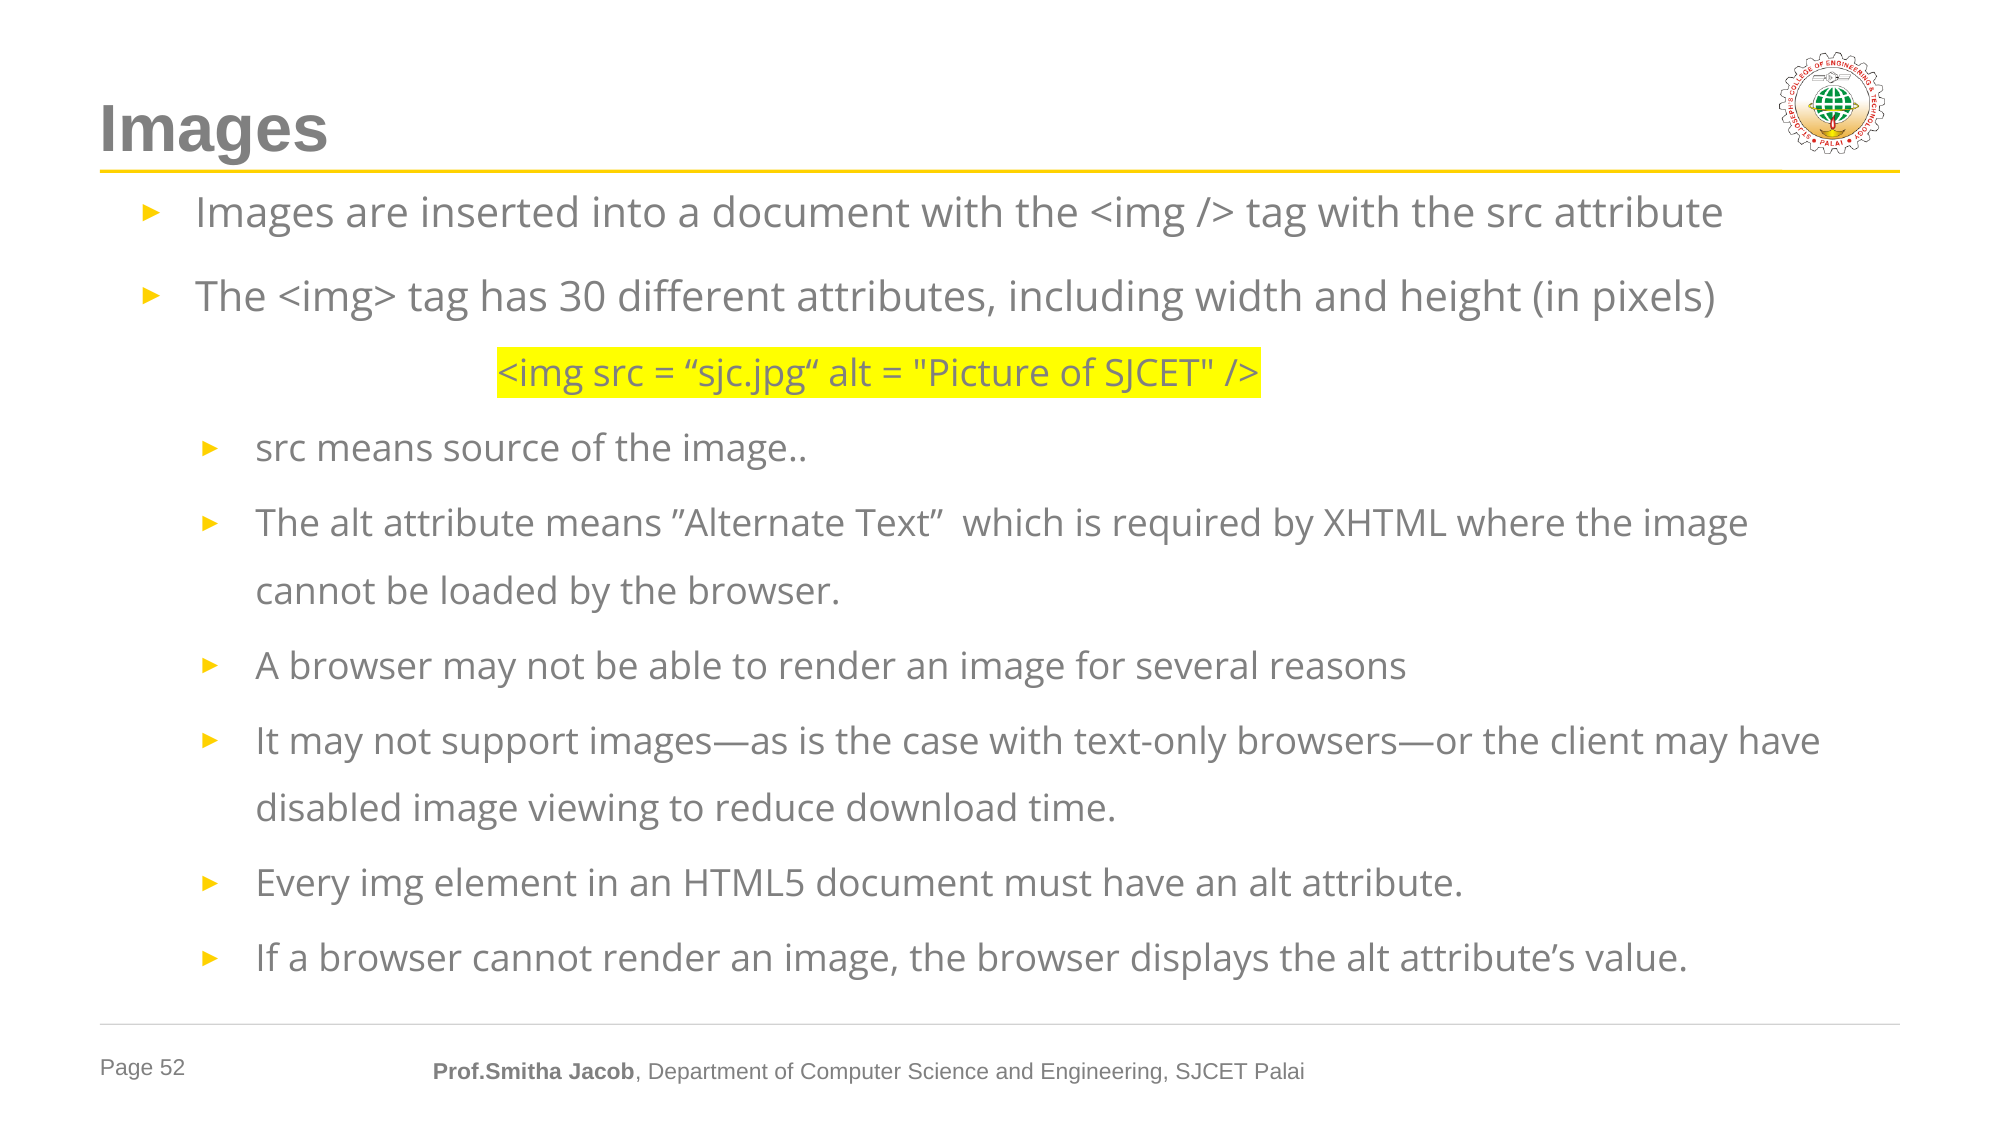

# Images
Images are inserted into a document with the <img /> tag with the src attribute
The <img> tag has 30 different attributes, including width and height (in pixels)
		<img src = “sjc.jpg“ alt = "Picture of SJCET" />
src means source of the image..
The alt attribute means ”Alternate Text”  which is required by XHTML where the image cannot be loaded by the browser.
A browser may not be able to render an image for several reasons
It may not support images—as is the case with text-only browsers—or the client may have disabled image viewing to reduce download time.
Every img element in an HTML5 document must have an alt attribute.
If a browser cannot render an image, the browser displays the alt attribute’s value.